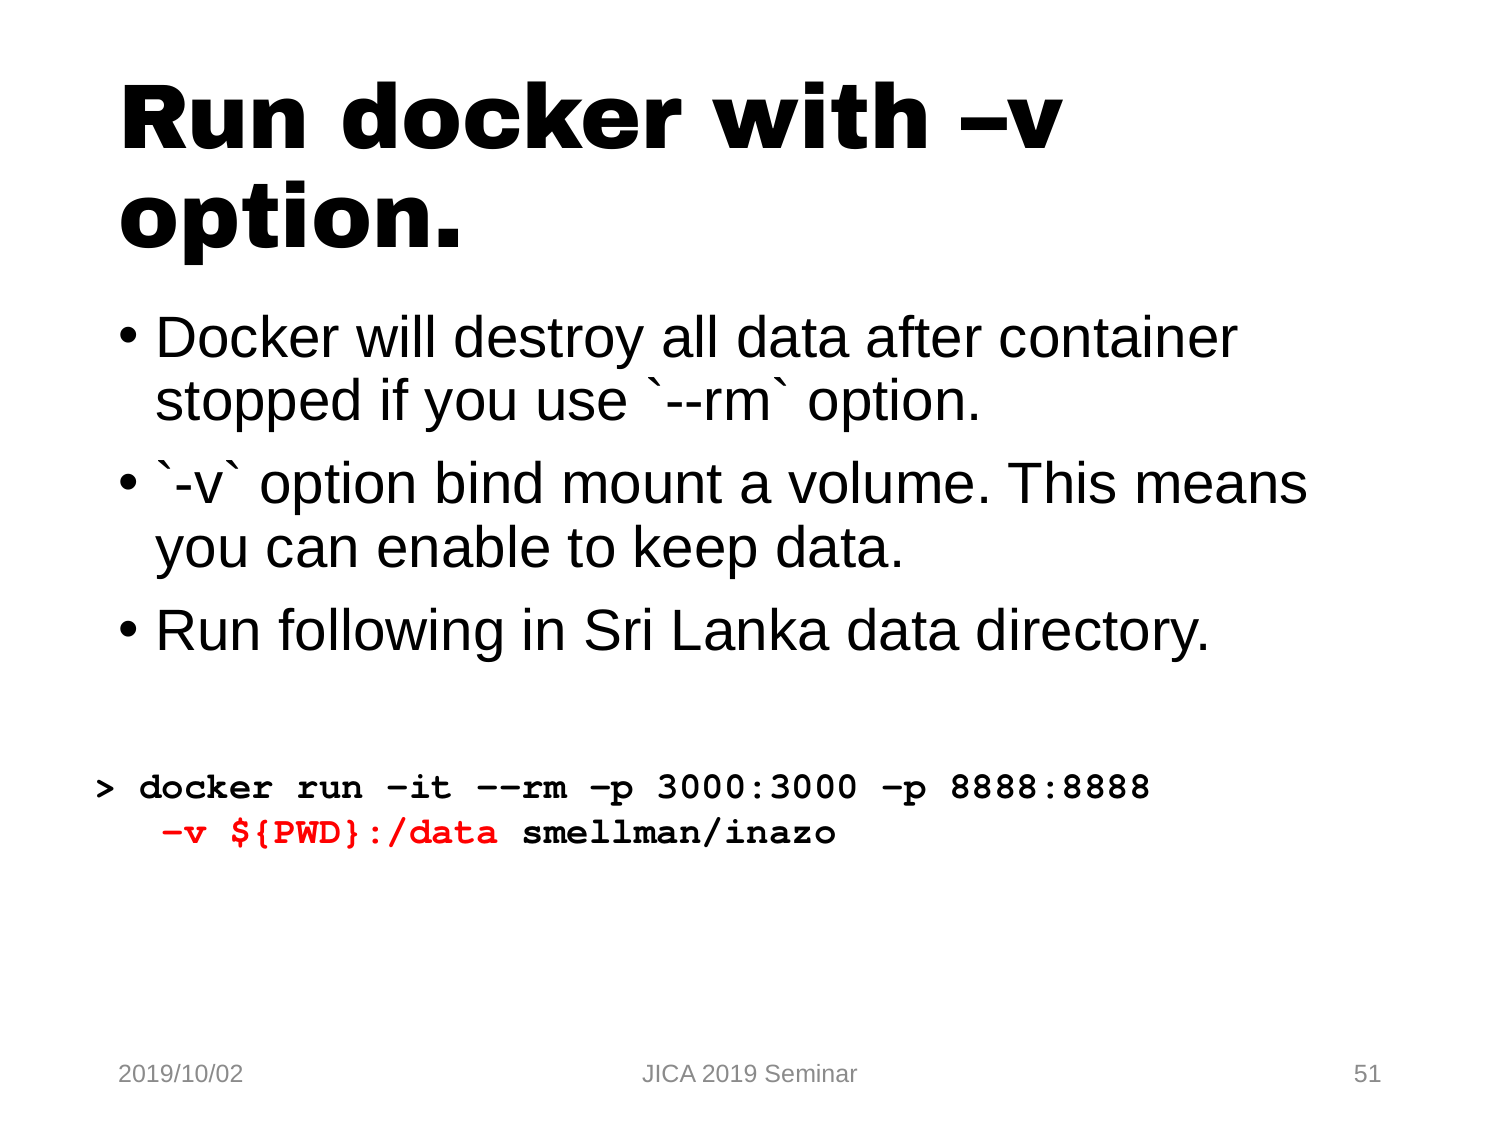

# Run docker with –v option.
Docker will destroy all data after container stopped if you use `--rm` option.
`-v` option bind mount a volume. This means  you can enable to keep data.
Run following in Sri Lanka data directory.

> docker run -it --rm -p 3000:3000 -p 8888:8888
   -v ${PWD}:/data smellman/inazo
2019/10/02
JICA 2019 Seminar
51